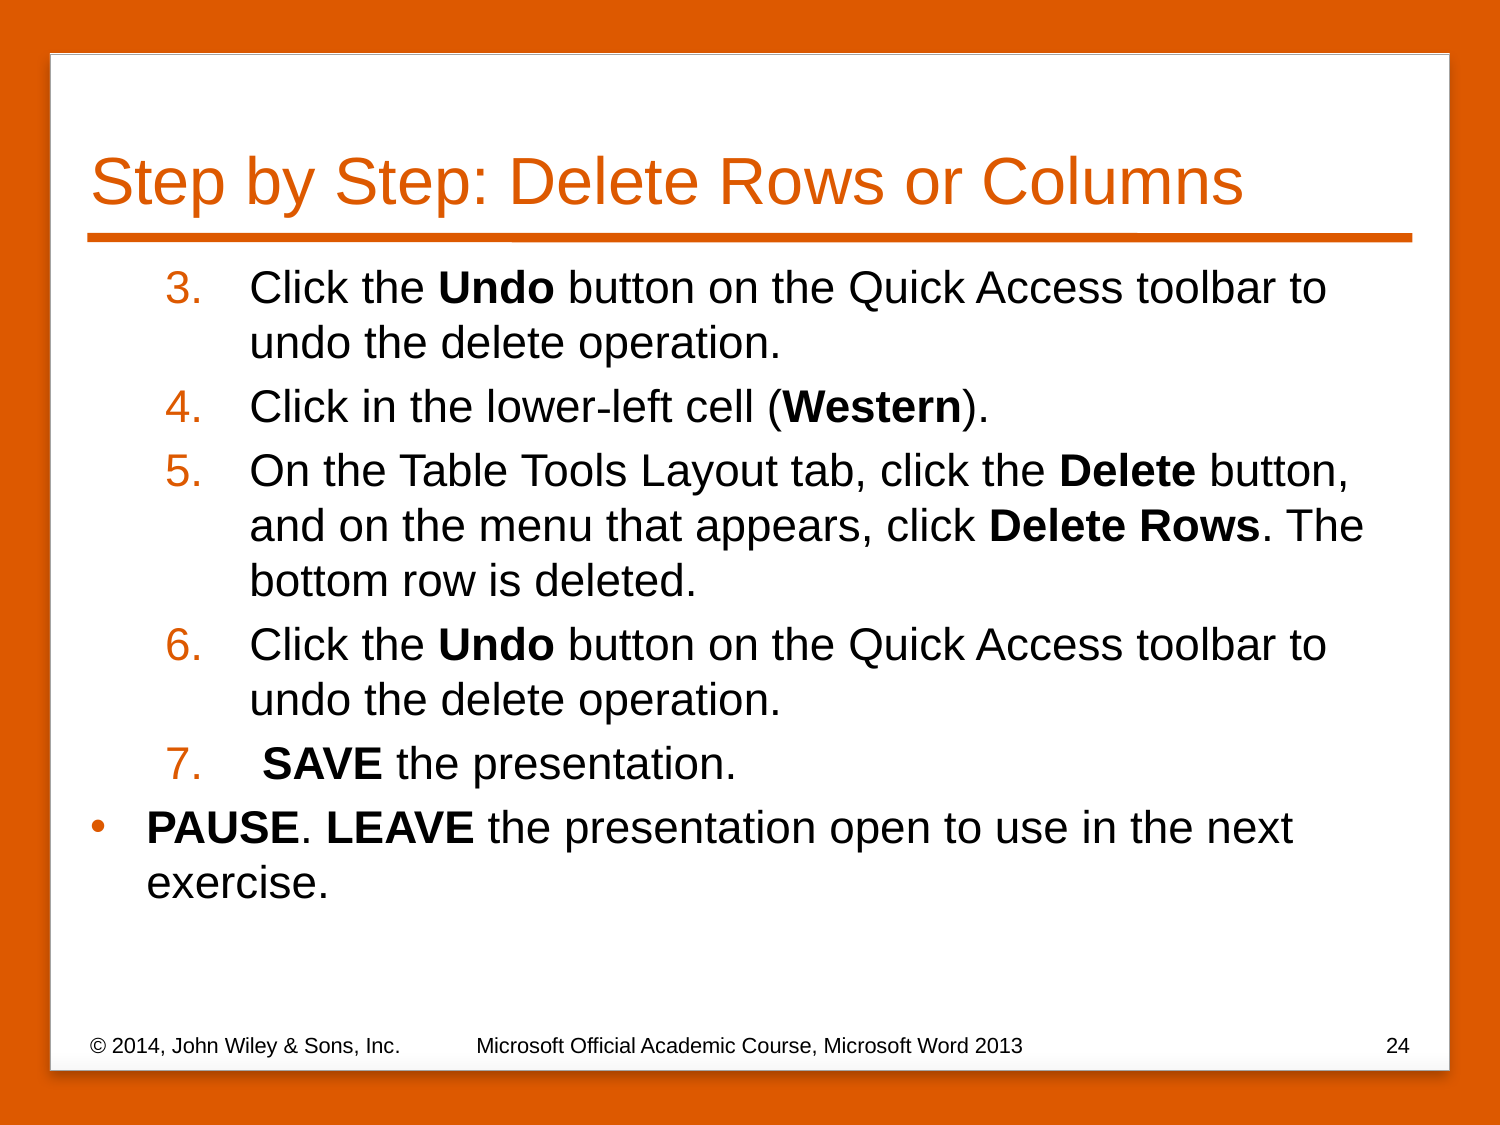

# Step by Step: Delete Rows or Columns
Click the Undo button on the Quick Access toolbar to undo the delete operation.
Click in the lower-left cell (Western).
On the Table Tools Layout tab, click the Delete button, and on the menu that appears, click Delete Rows. The bottom row is deleted.
Click the Undo button on the Quick Access toolbar to undo the delete operation.
 SAVE the presentation.
PAUSE. LEAVE the presentation open to use in the next exercise.
© 2014, John Wiley & Sons, Inc.
Microsoft Official Academic Course, Microsoft Word 2013
24